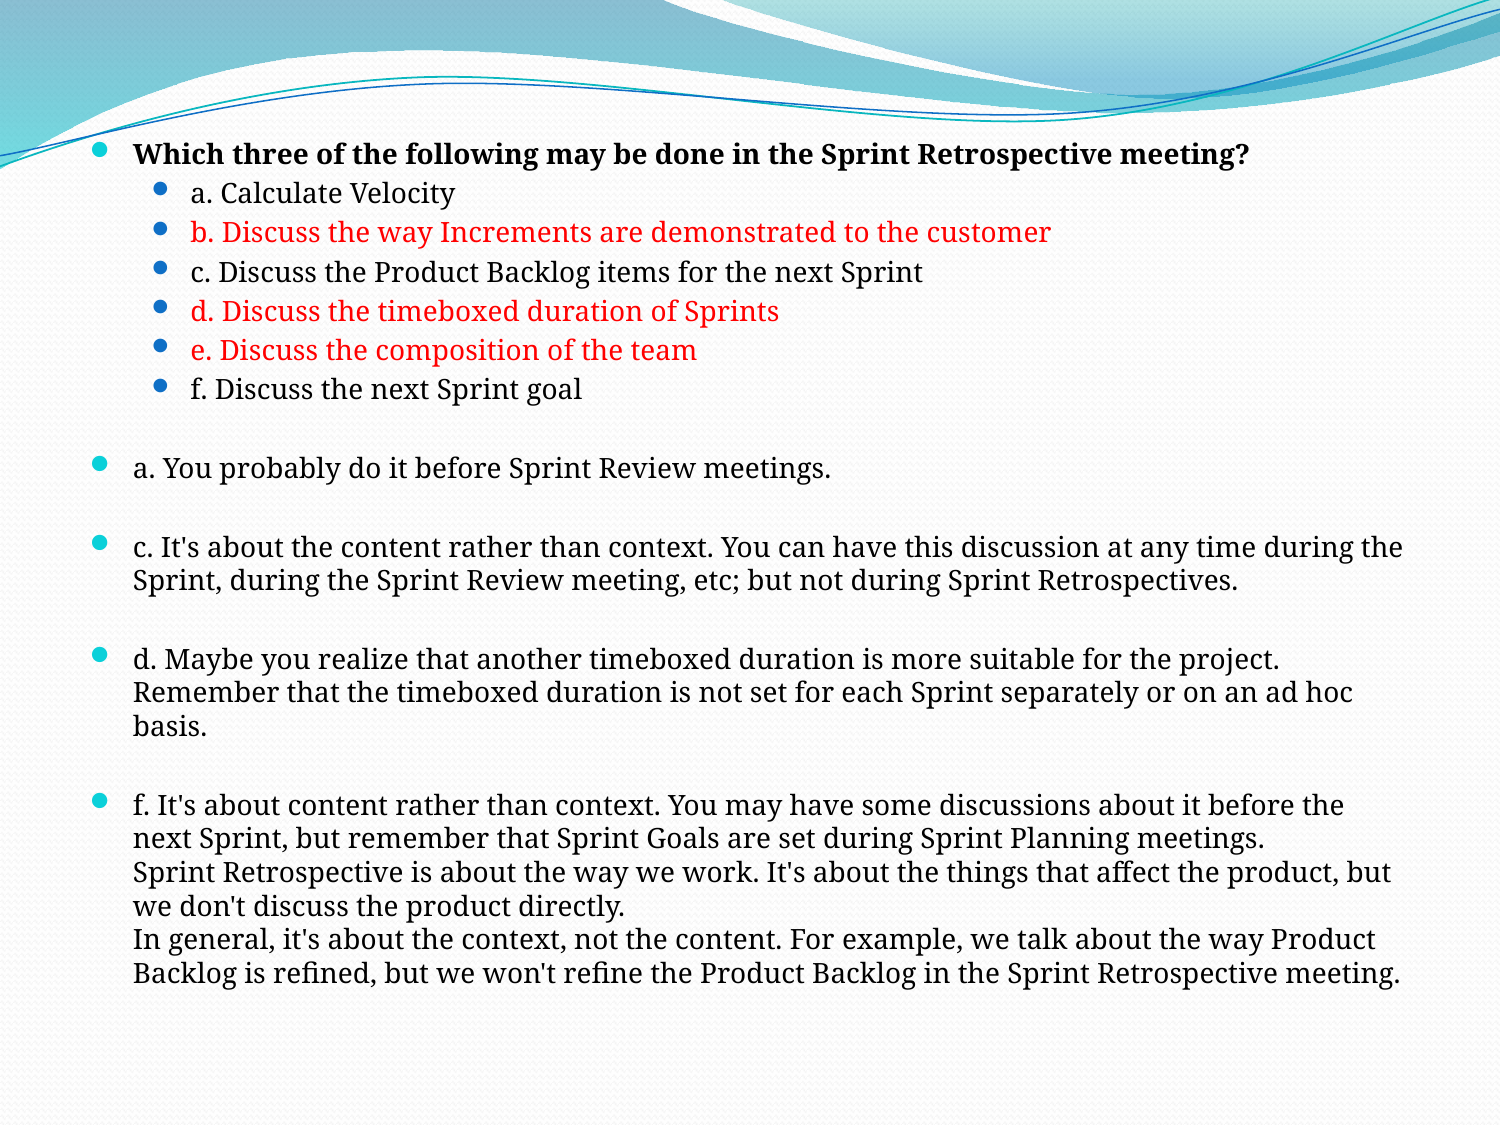

Which three of the following may be done in the Sprint Retrospective meeting?
a. Calculate Velocity
b. Discuss the way Increments are demonstrated to the customer
c. Discuss the Product Backlog items for the next Sprint
d. Discuss the timeboxed duration of Sprints
e. Discuss the composition of the team
f. Discuss the next Sprint goal

a. You probably do it before Sprint Review meetings.

c. It's about the content rather than context. You can have this discussion at any time during the Sprint, during the Sprint Review meeting, etc; but not during Sprint Retrospectives.

d. Maybe you realize that another timeboxed duration is more suitable for the project. Remember that the timeboxed duration is not set for each Sprint separately or on an ad hoc basis.

f. It's about content rather than context. You may have some discussions about it before the next Sprint, but remember that Sprint Goals are set during Sprint Planning meetings.
Sprint Retrospective is about the way we work. It's about the things that affect the product, but we don't discuss the product directly.
In general, it's about the context, not the content. For example, we talk about the way Product Backlog is refined, but we won't refine the Product Backlog in the Sprint Retrospective meeting.